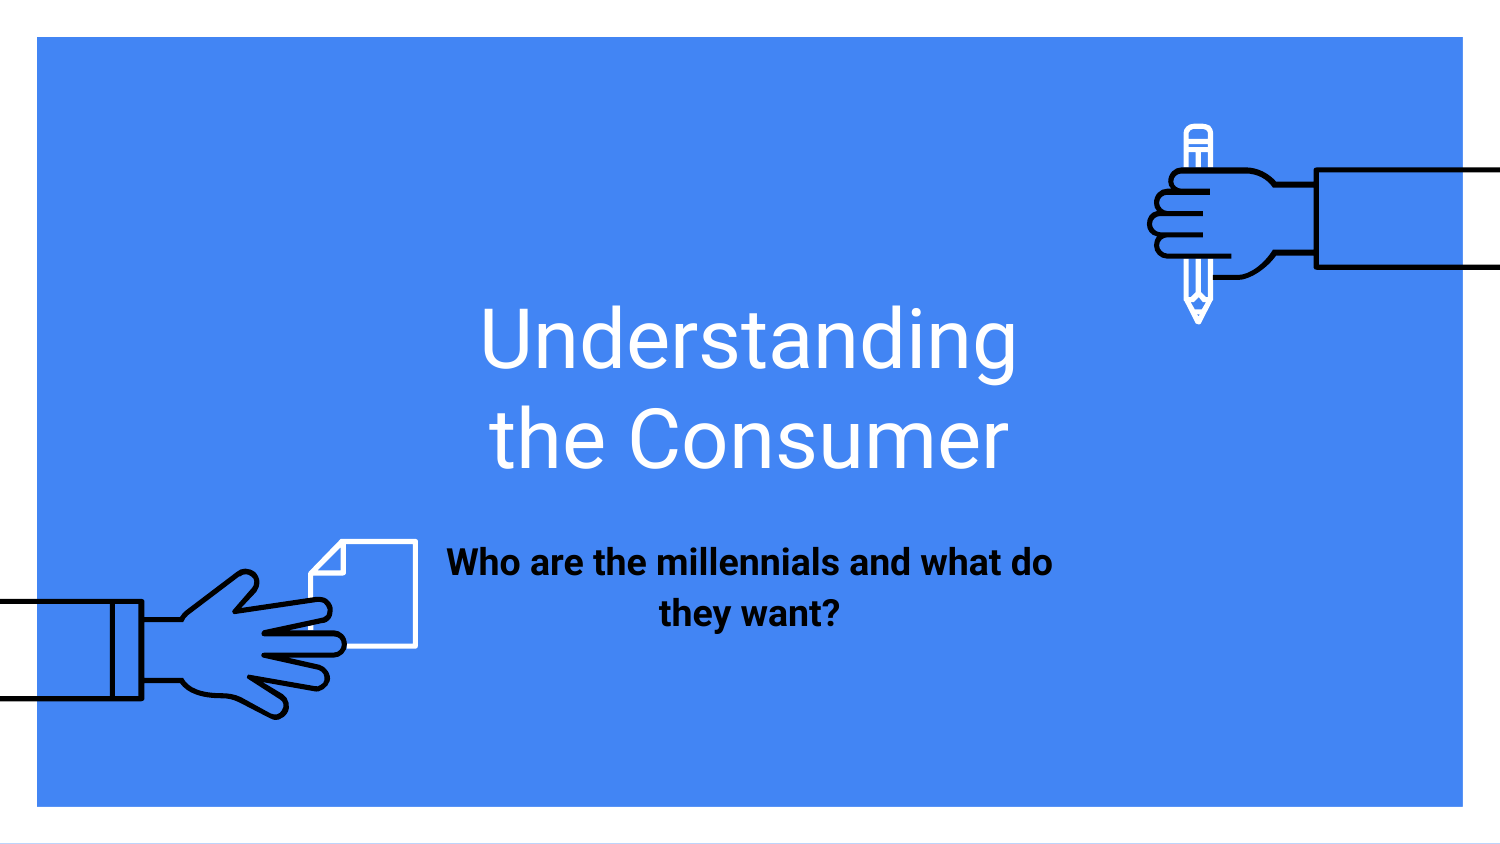

# Understanding the Consumer
Who are the millennials and what do they want?